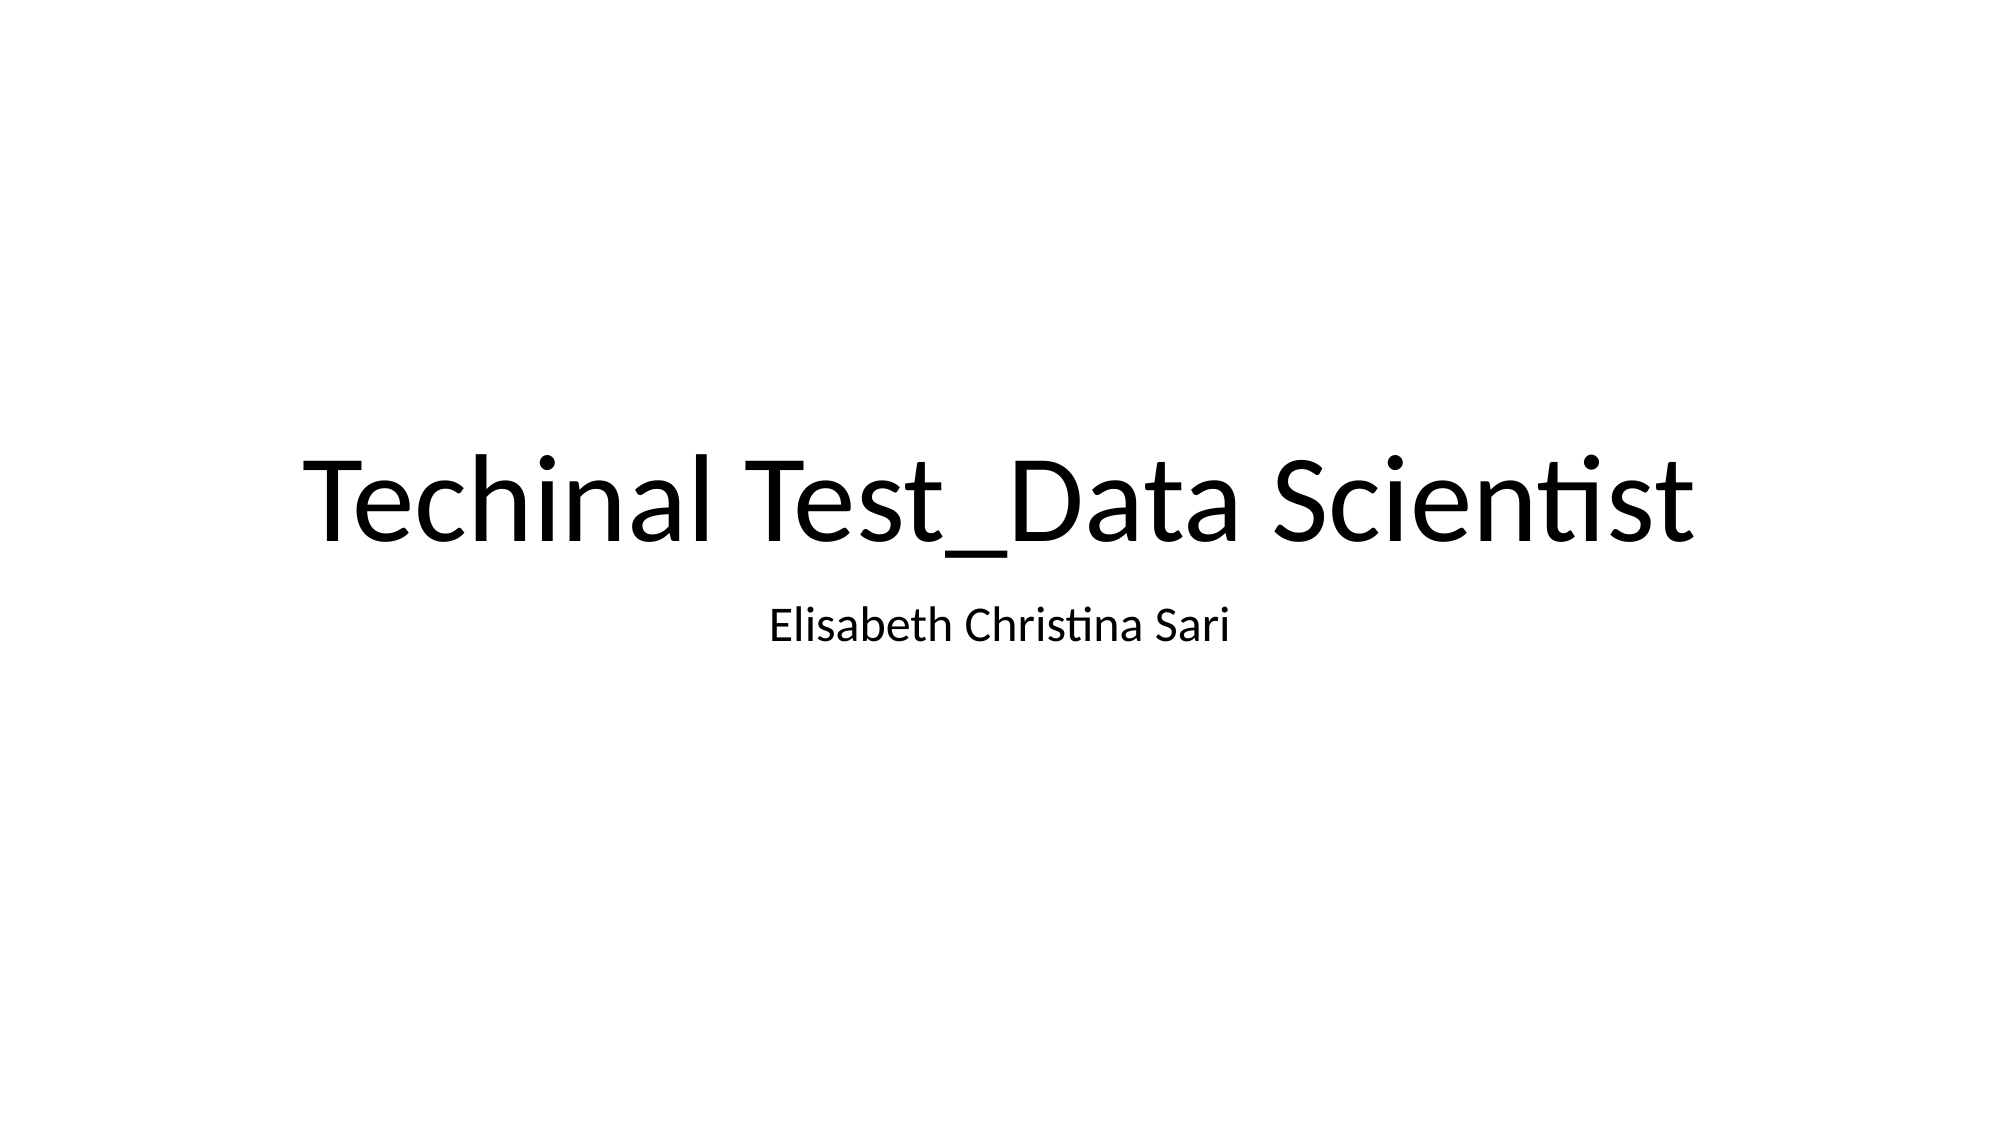

# Techinal Test_Data Scientist
Elisabeth Christina Sari